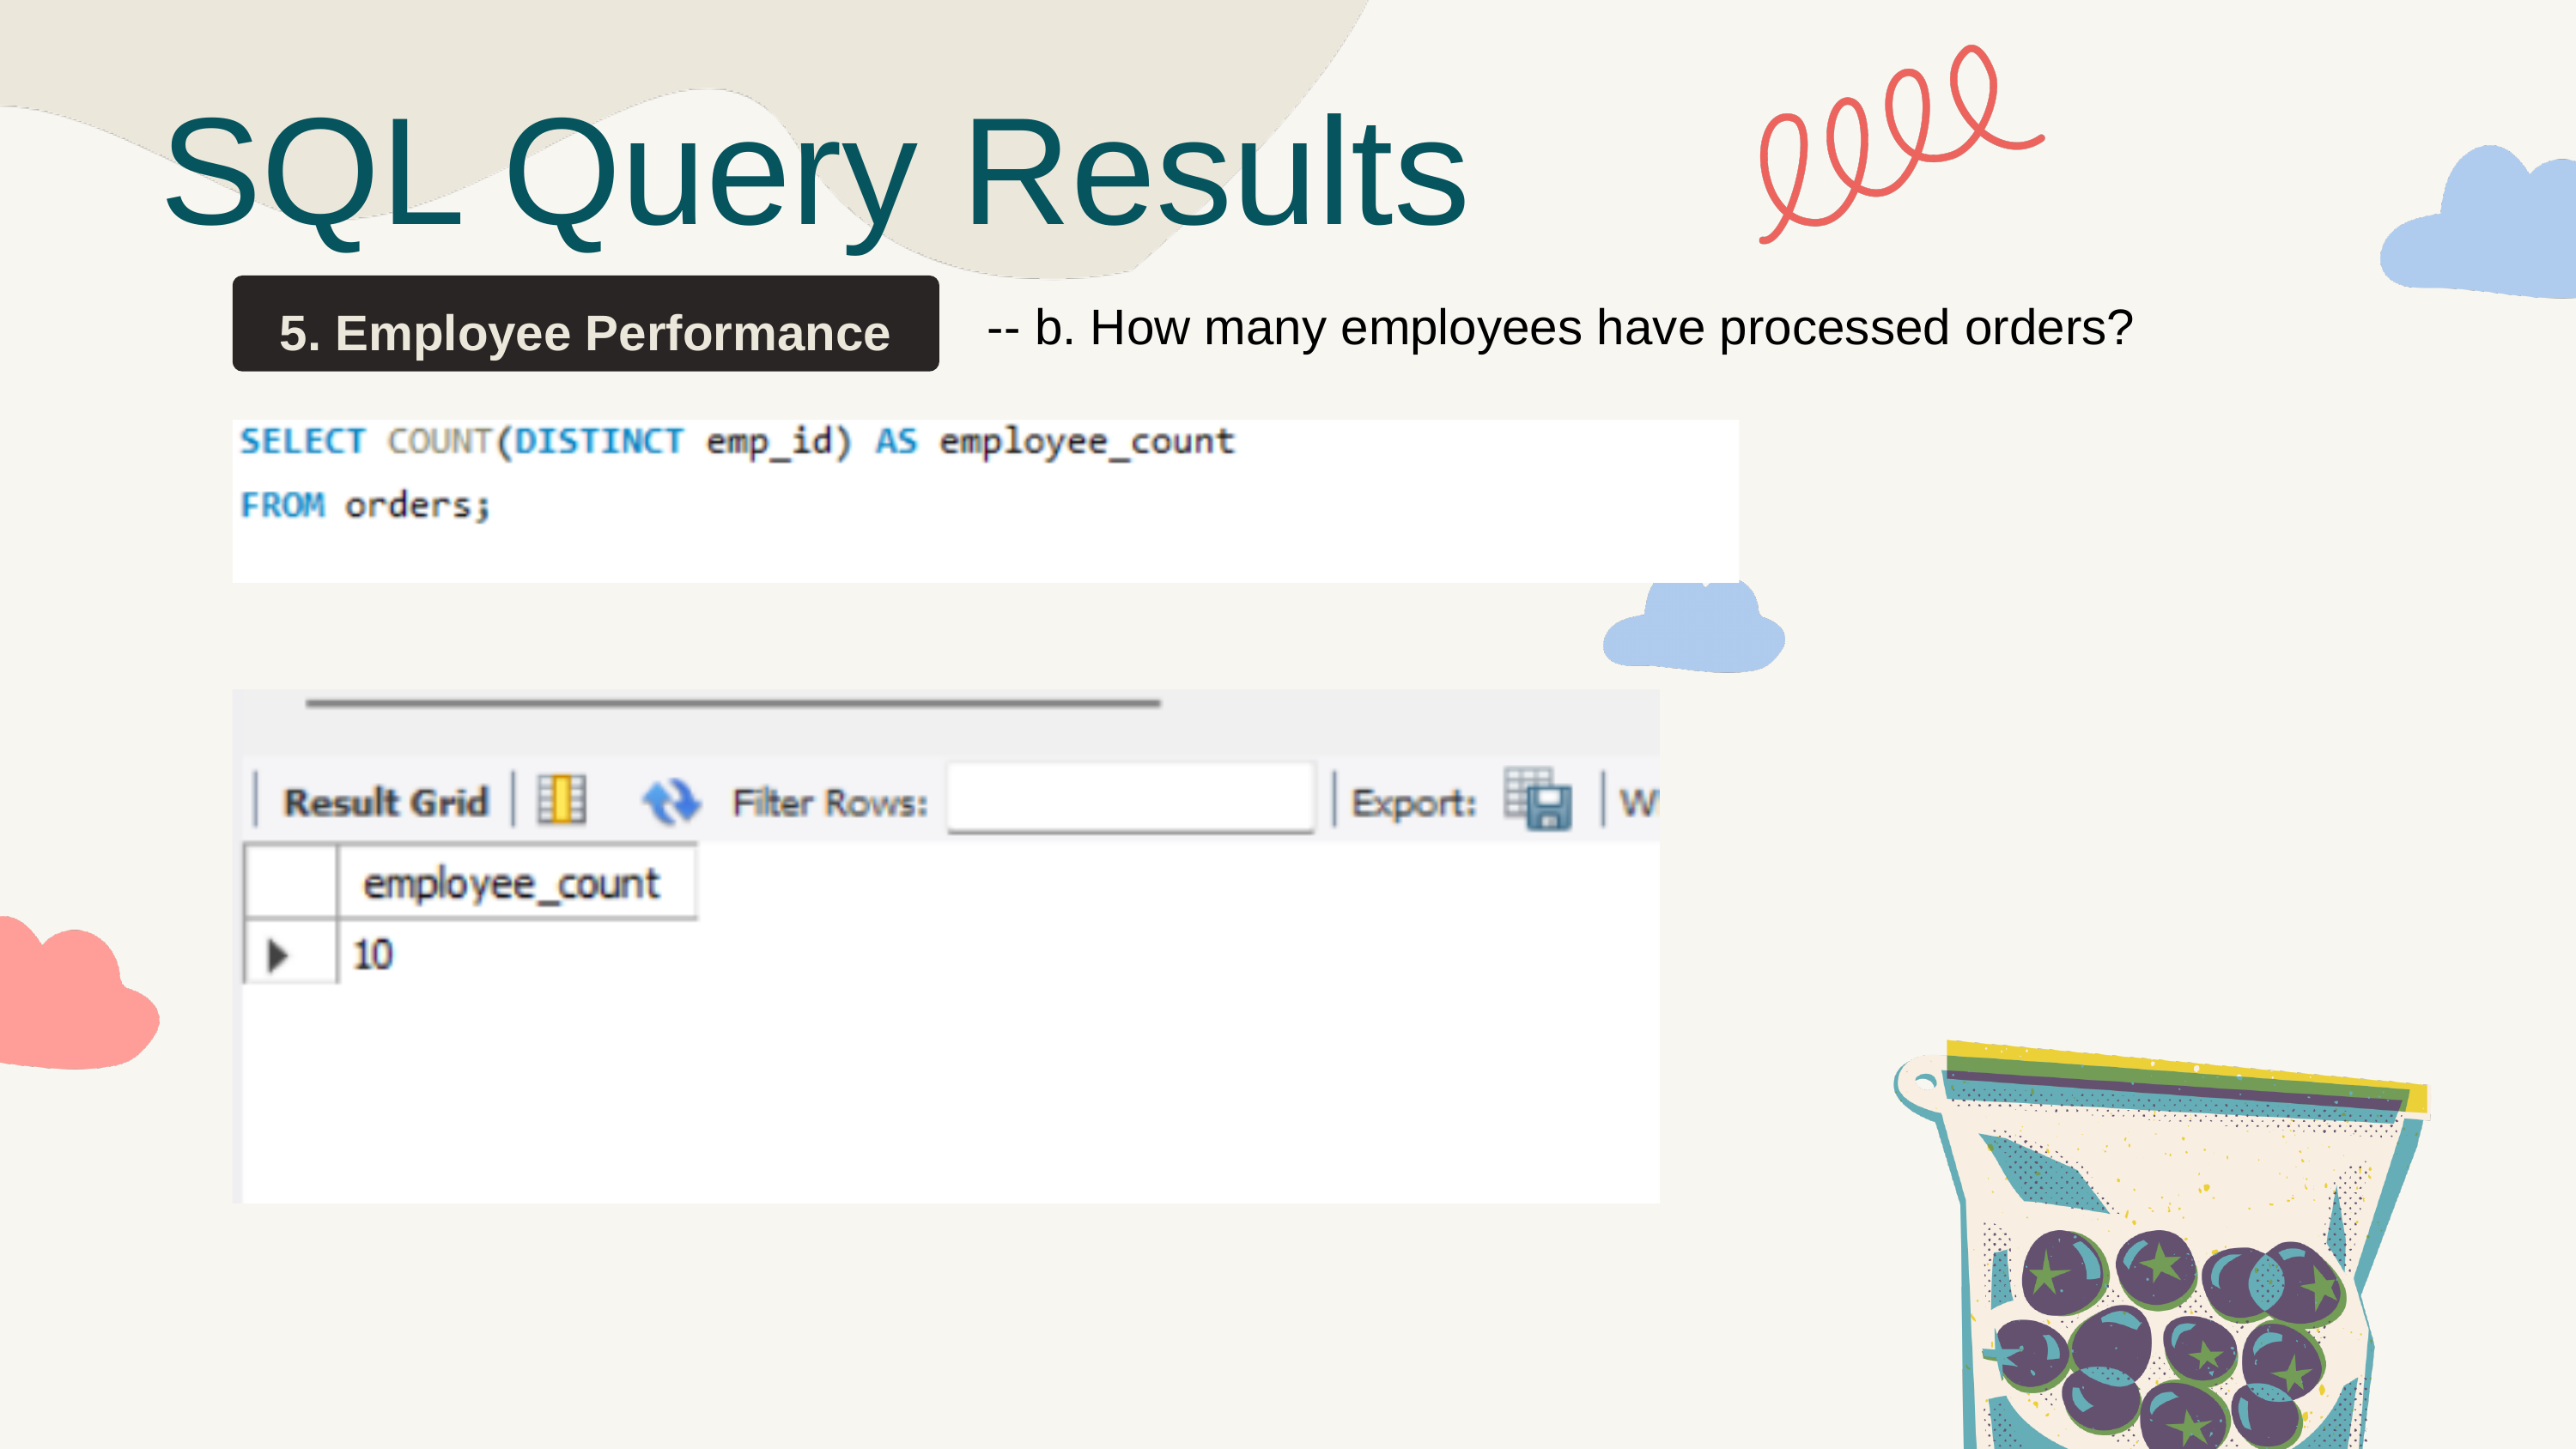

SQL Query Results

-- b. How many employees have processed orders?
5️. Employee Performance